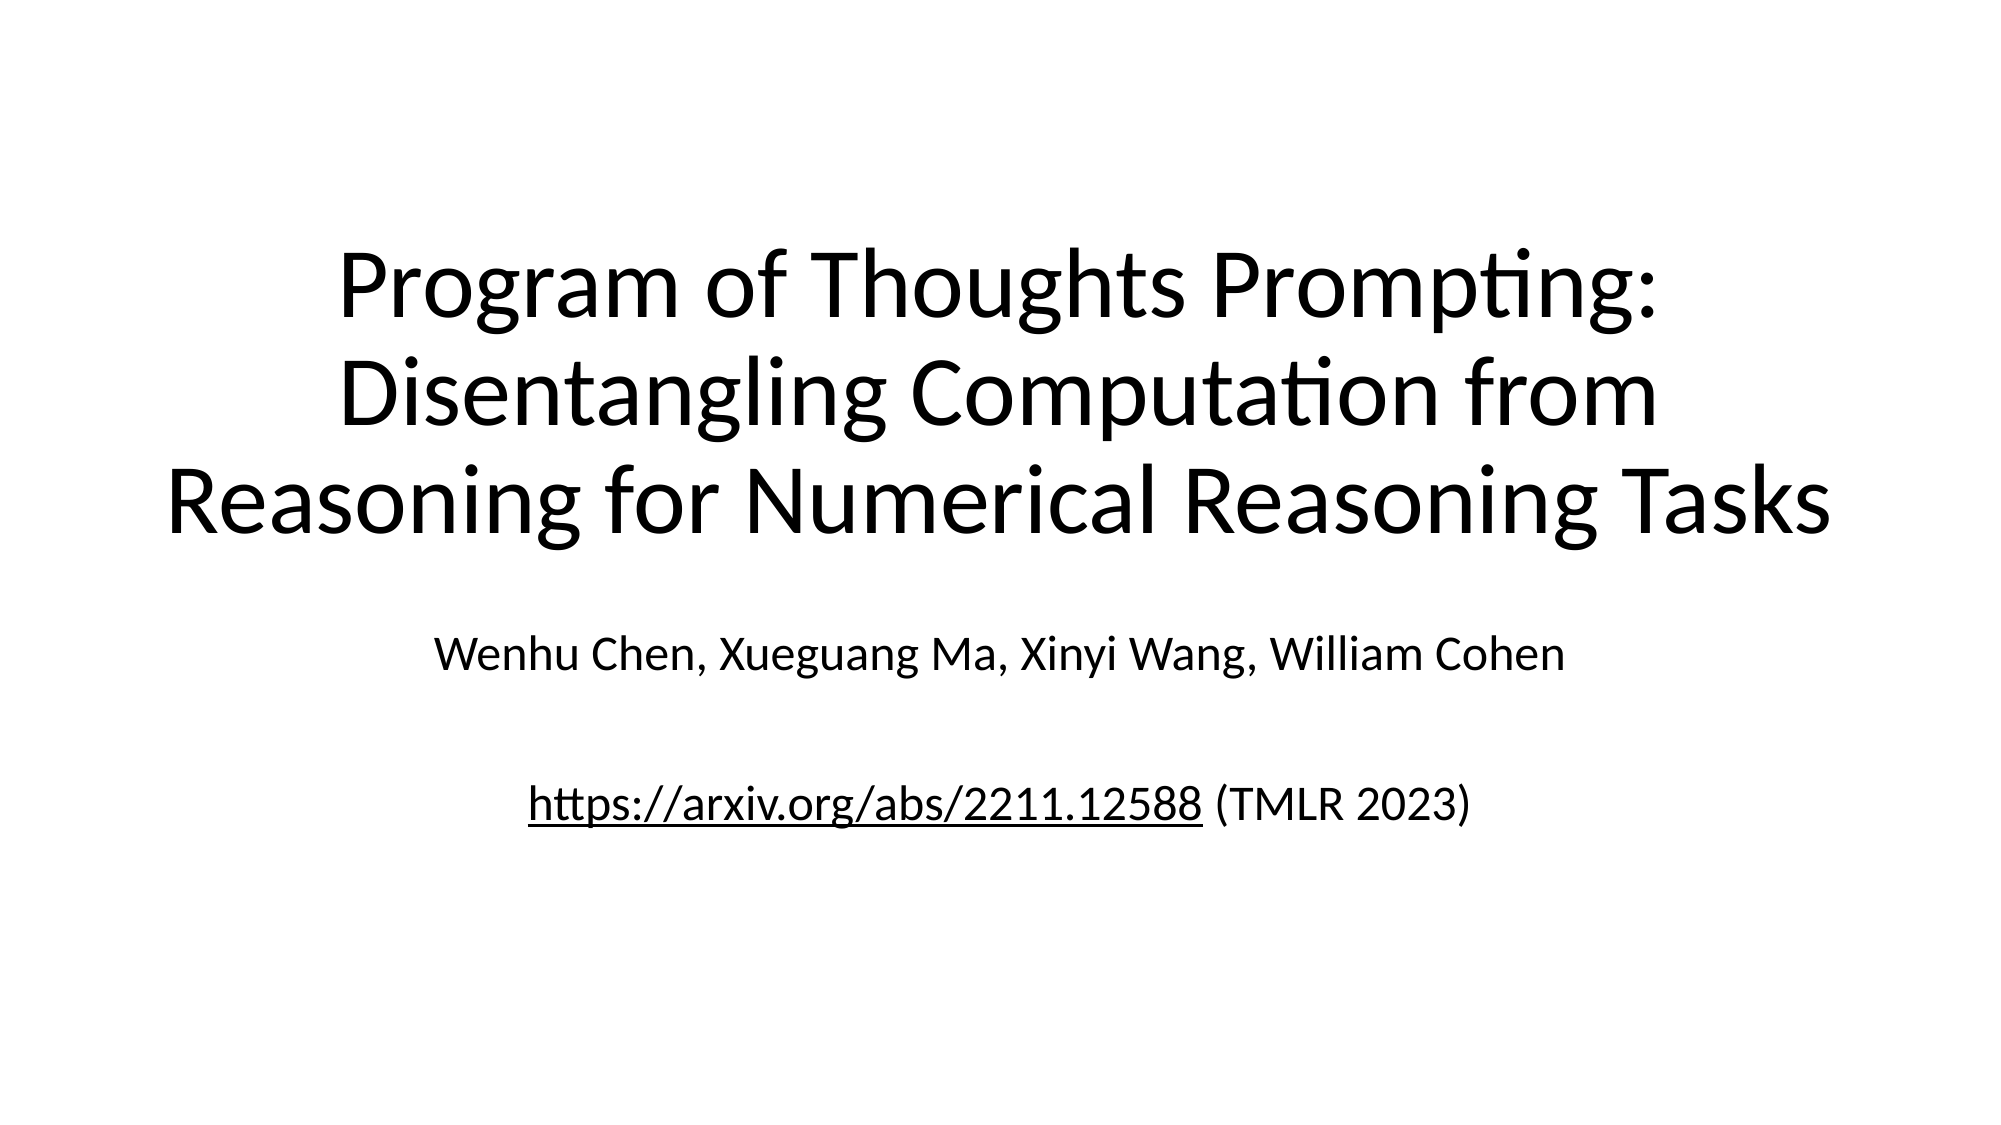

# Program of Thoughts Prompting: Disentangling Computation from Reasoning for Numerical Reasoning Tasks
Wenhu Chen, Xueguang Ma, Xinyi Wang, William Cohen

https://arxiv.org/abs/2211.12588 (TMLR 2023)